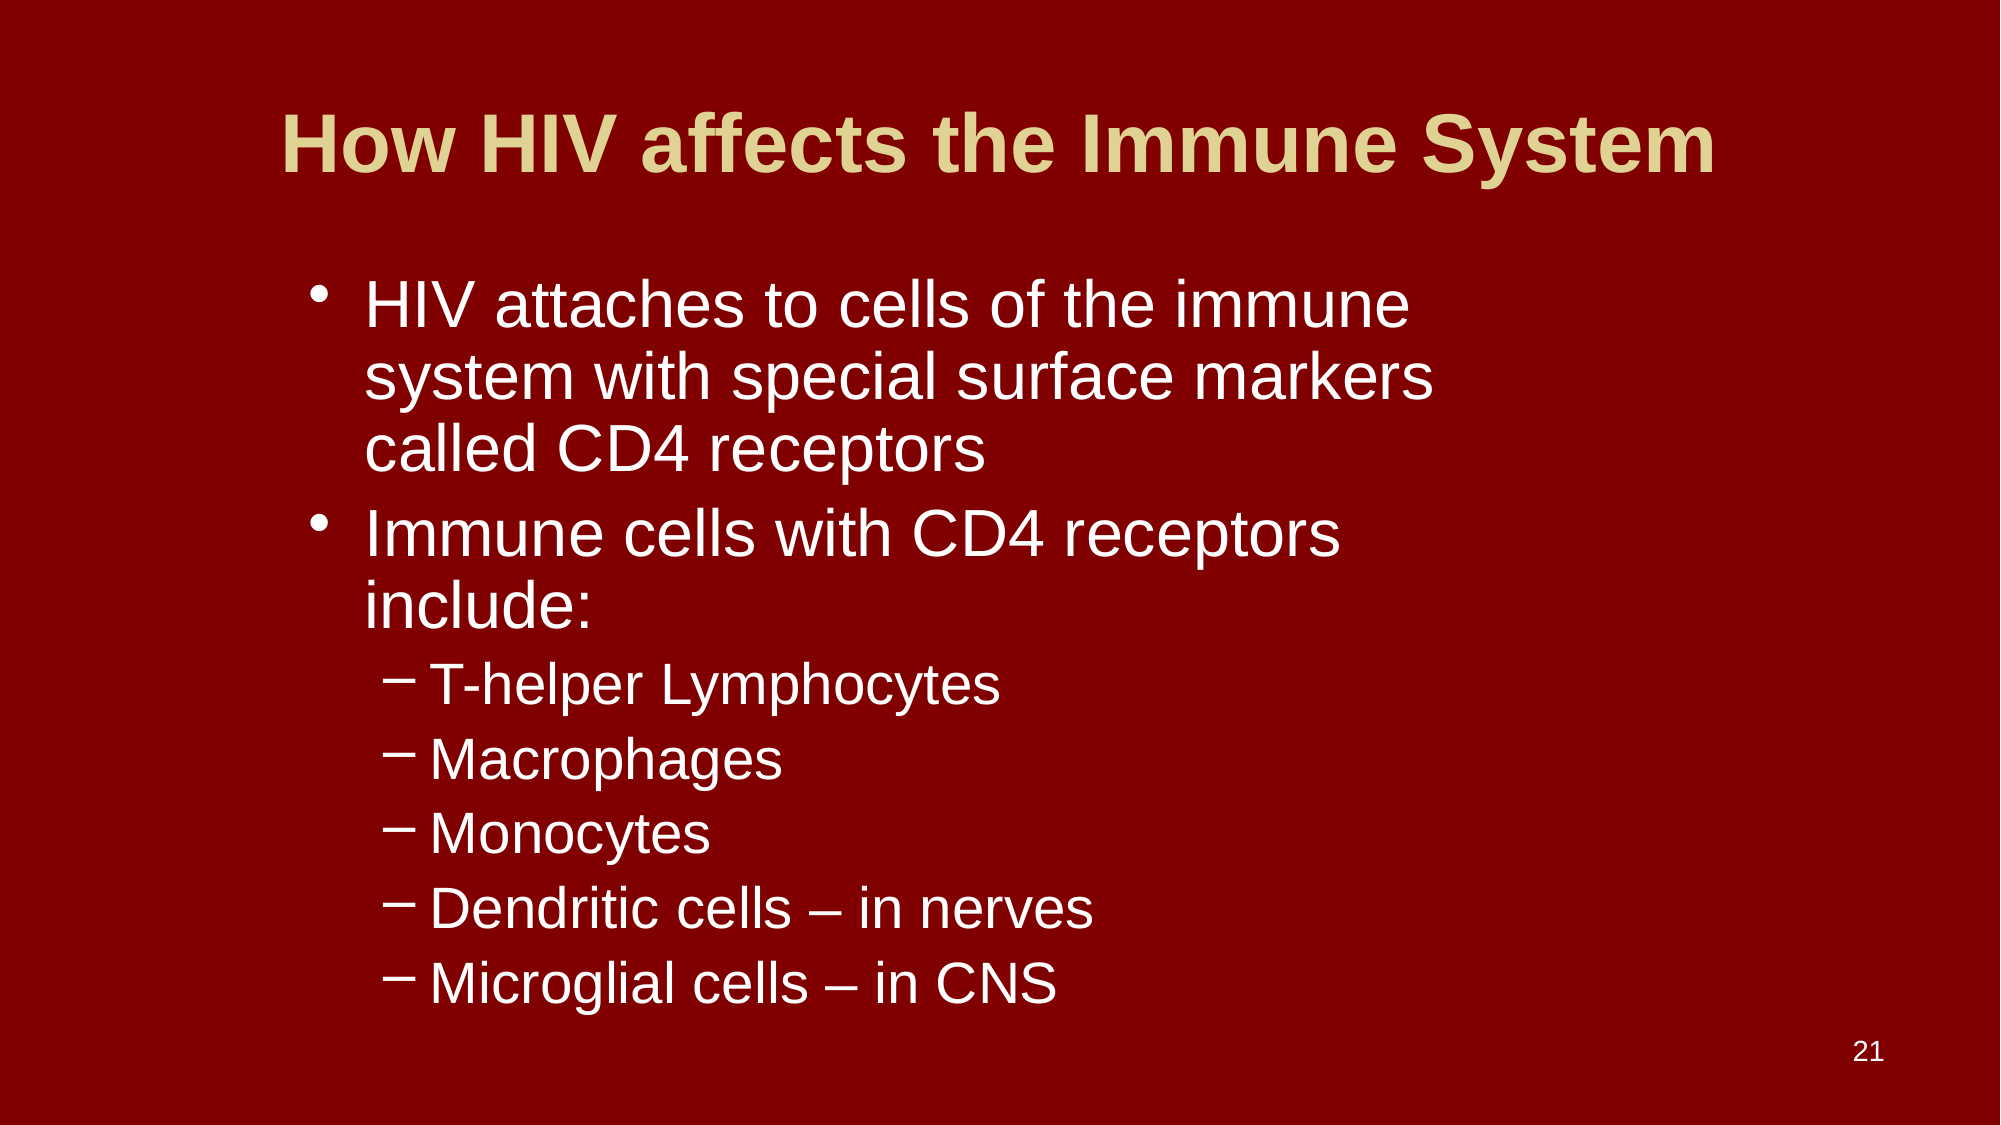

# How HIV affects the Immune System
HIV attaches to cells of the immune system with special surface markers called CD4 receptors
Immune cells with CD4 receptors include:
T-helper Lymphocytes
Macrophages
Monocytes
Dendritic cells – in nerves
Microglial cells – in CNS
21